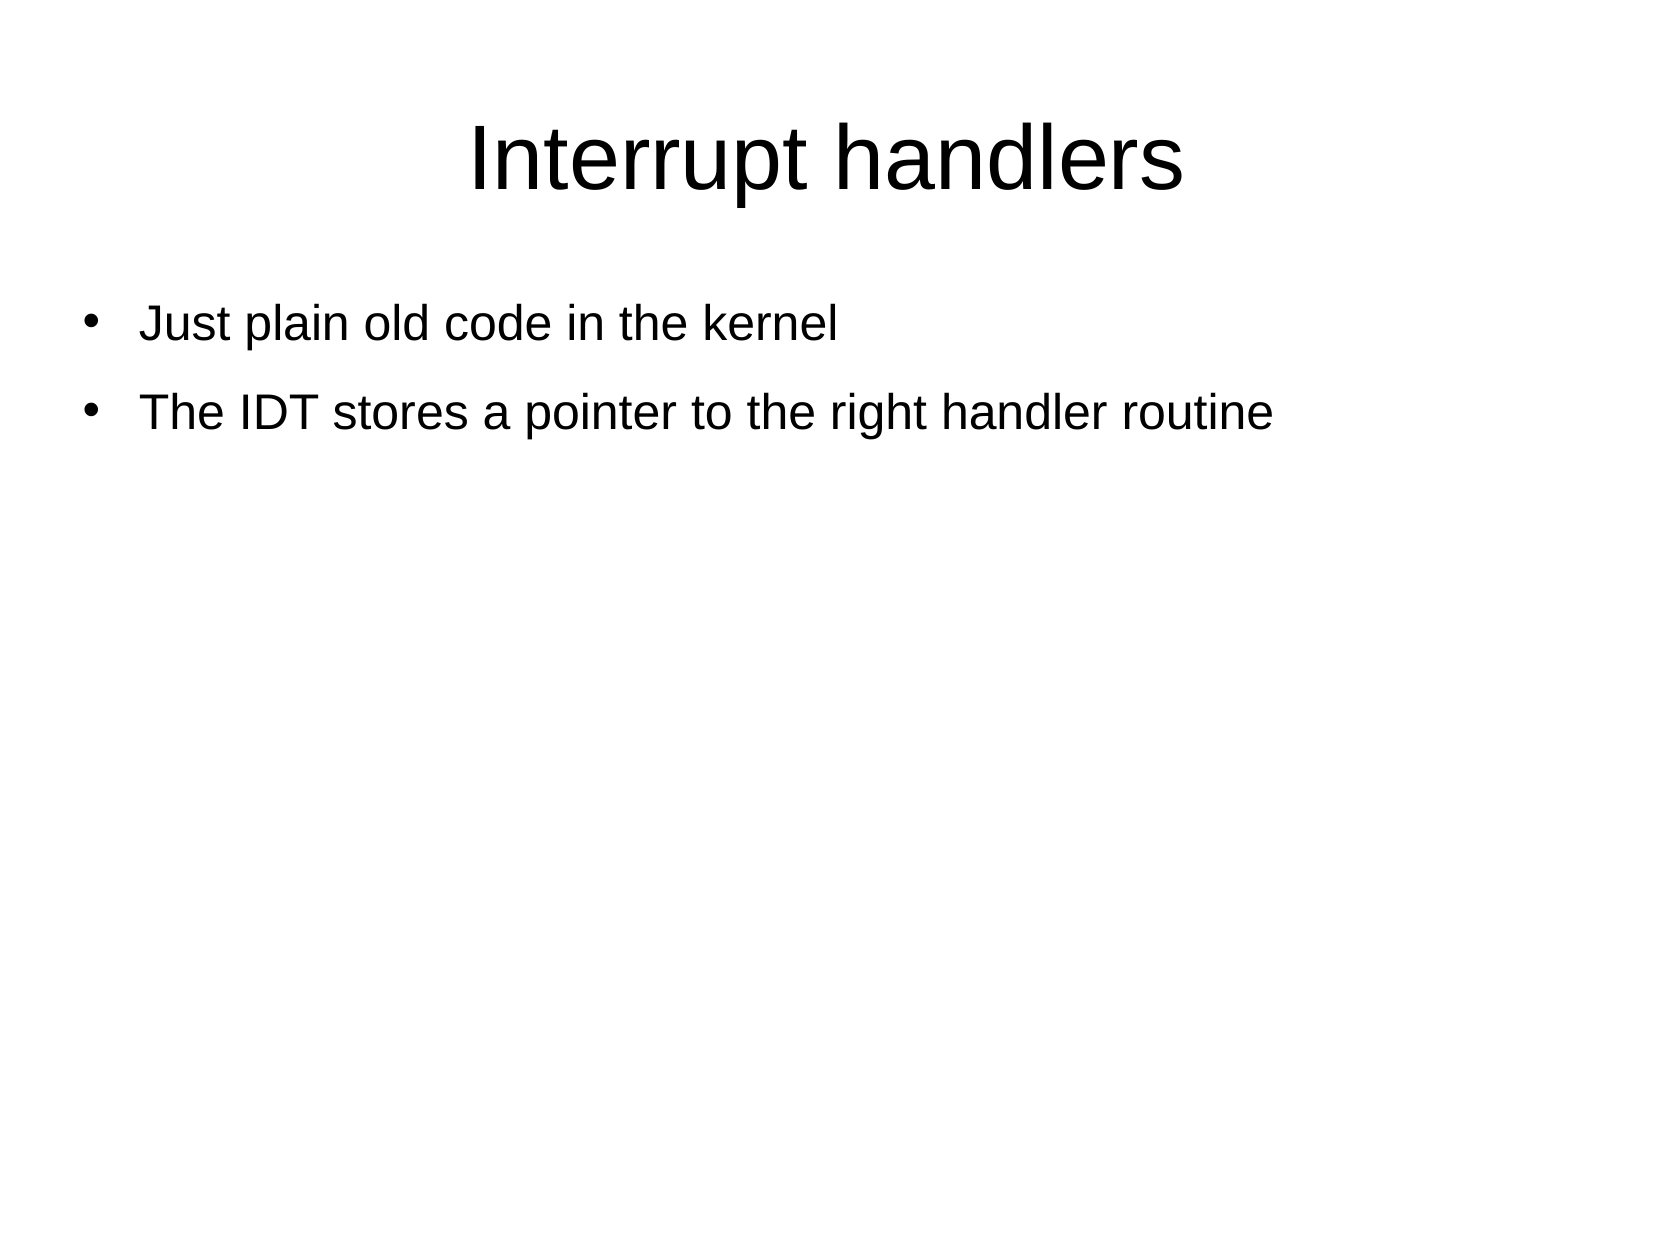

Interrupt handlers
Just plain old code in the kernel
The IDT stores a pointer to the right handler routine